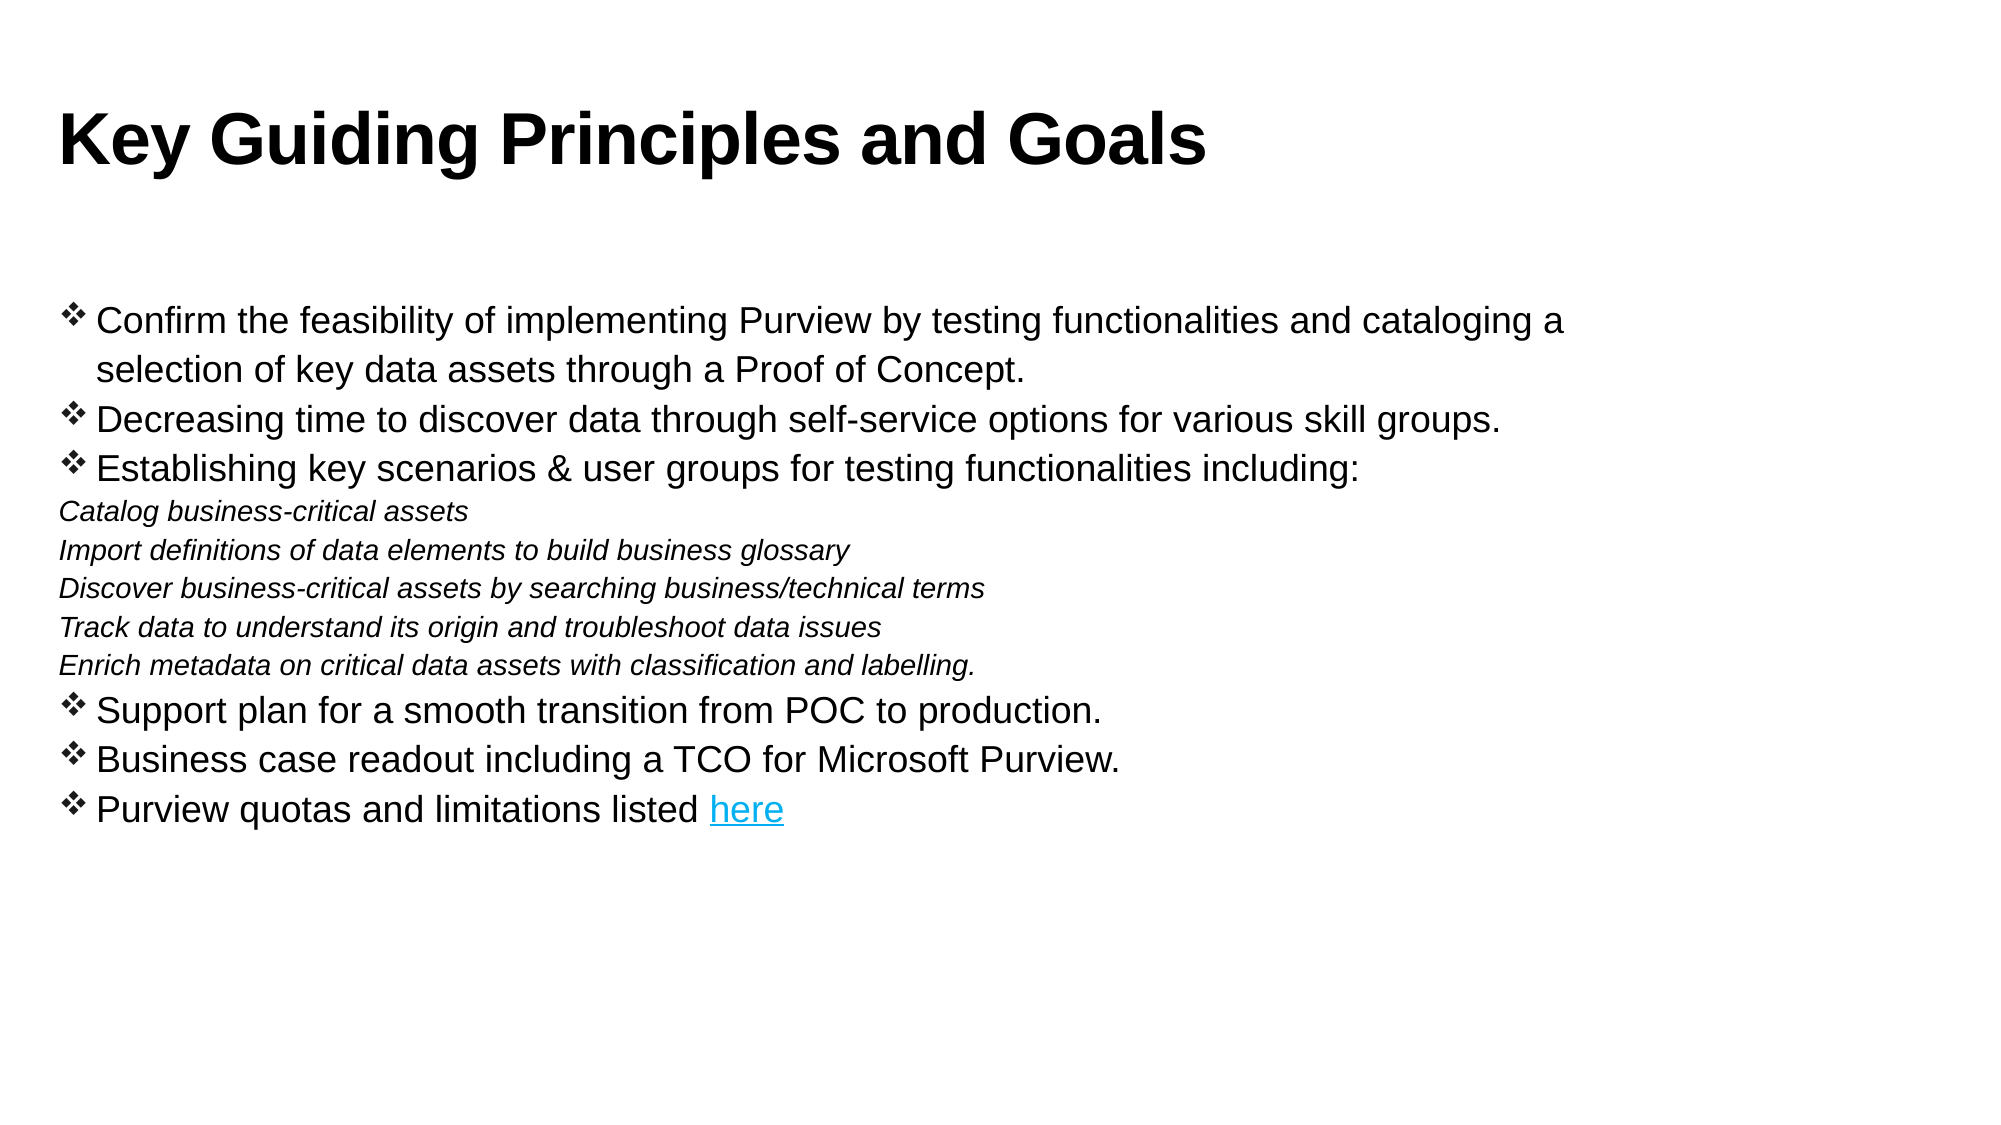

# Key Guiding Principles and Goals
Confirm the feasibility of implementing Purview by testing functionalities and cataloging a selection of key data assets through a Proof of Concept.
Decreasing time to discover data through self-service options for various skill groups.
Establishing key scenarios & user groups for testing functionalities including:
Catalog business-critical assets
Import definitions of data elements to build business glossary
Discover business-critical assets by searching business/technical terms
Track data to understand its origin and troubleshoot data issues
Enrich metadata on critical data assets with classification and labelling.
Support plan for a smooth transition from POC to production.
Business case readout including a TCO for Microsoft Purview.
Purview quotas and limitations listed here